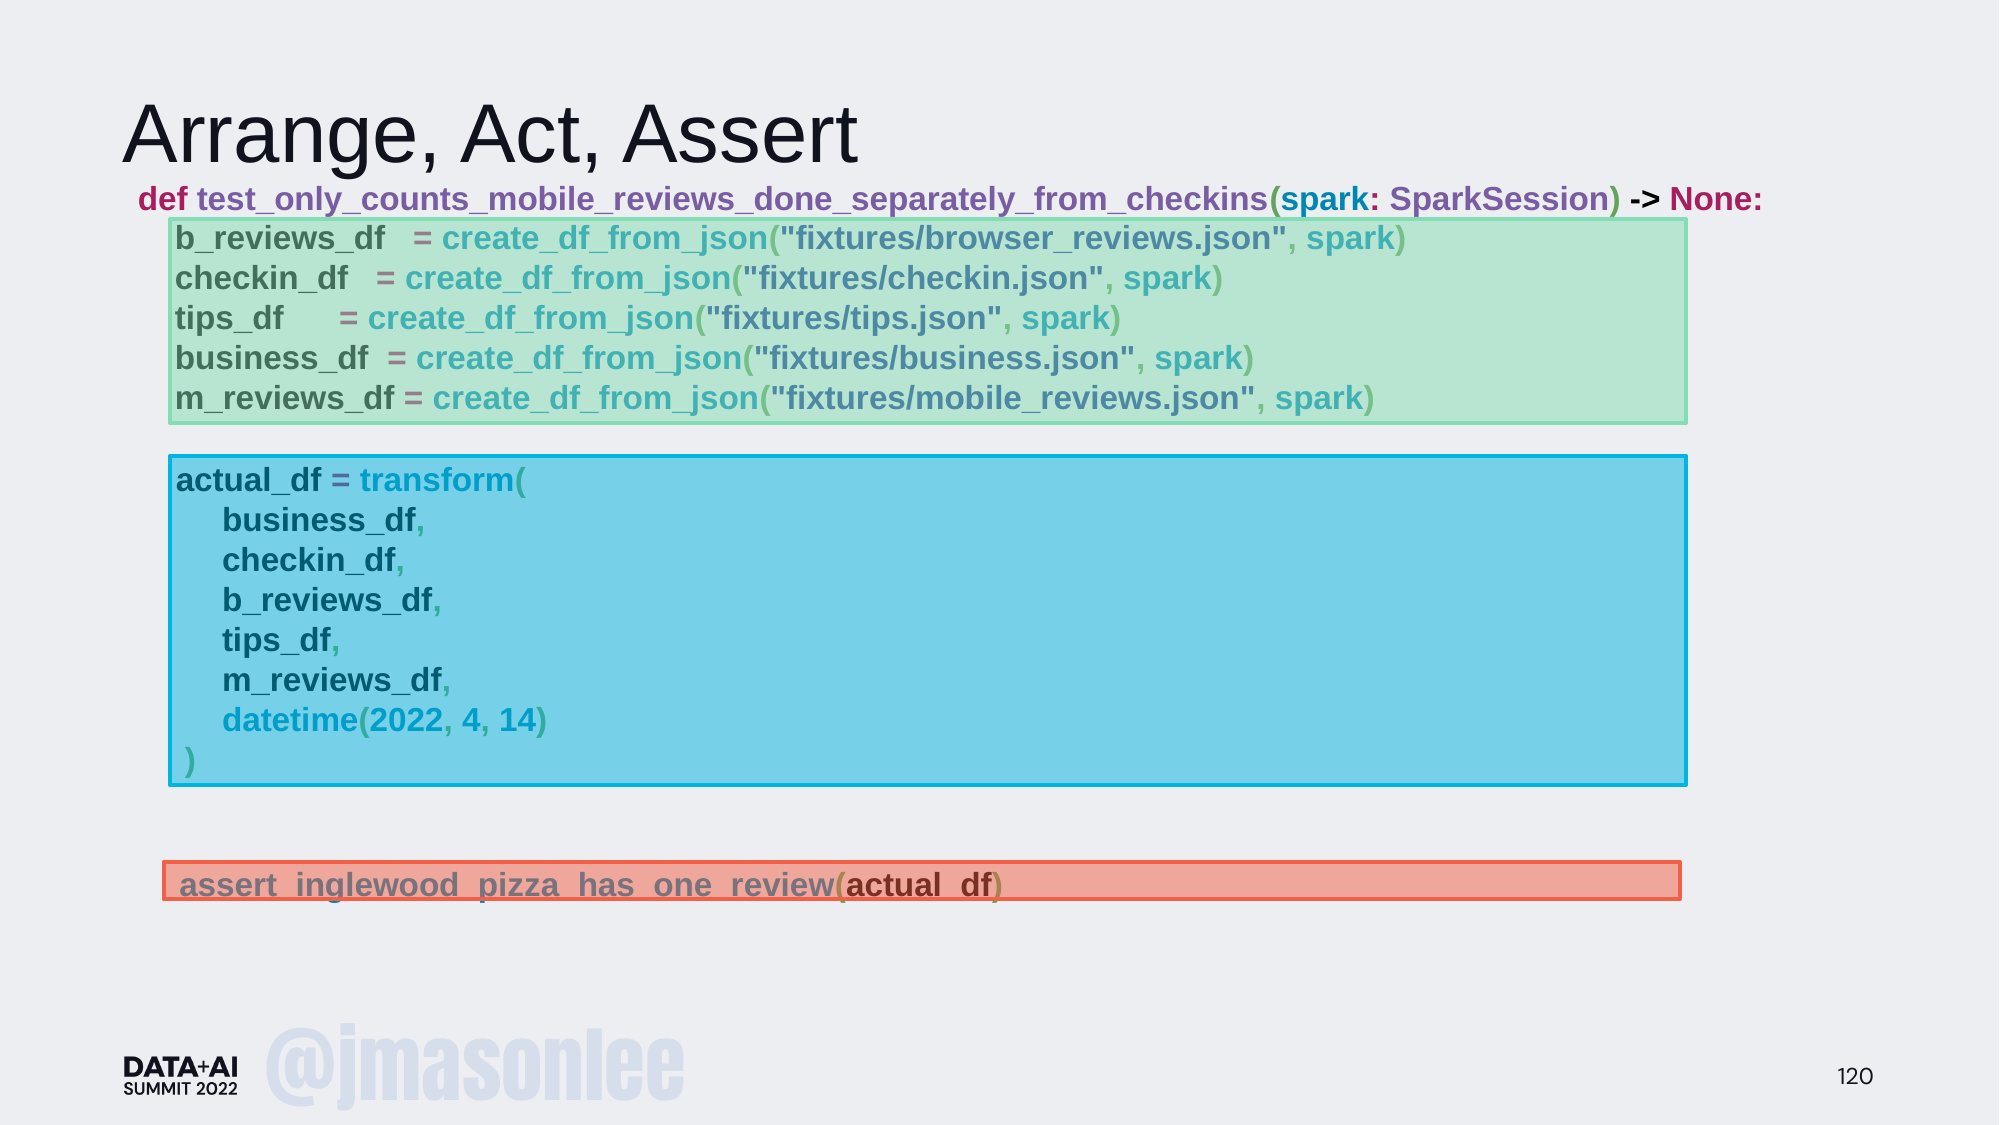

# Arrange, Act, Assert
def test_only_counts_mobile_reviews_done_separately_from_checkins(spark: SparkSession) -> None:
    b_reviews_df   = create_df_from_json("fixtures/browser_reviews.json", spark)
    checkin_df   = create_df_from_json("fixtures/checkin.json", spark)
    tips_df      = create_df_from_json("fixtures/tips.json", spark)
    business_df  = create_df_from_json("fixtures/business.json", spark)
    m_reviews_df = create_df_from_json("fixtures/mobile_reviews.json", spark)

actual_df = transform(
     business_df,
     checkin_df,
     b_reviews_df,
     tips_df,
     m_reviews_df,
     datetime(2022, 4, 14)
 )

assert_inglewood_pizza_has_one_review(actual_df)

@jmasonlee
120